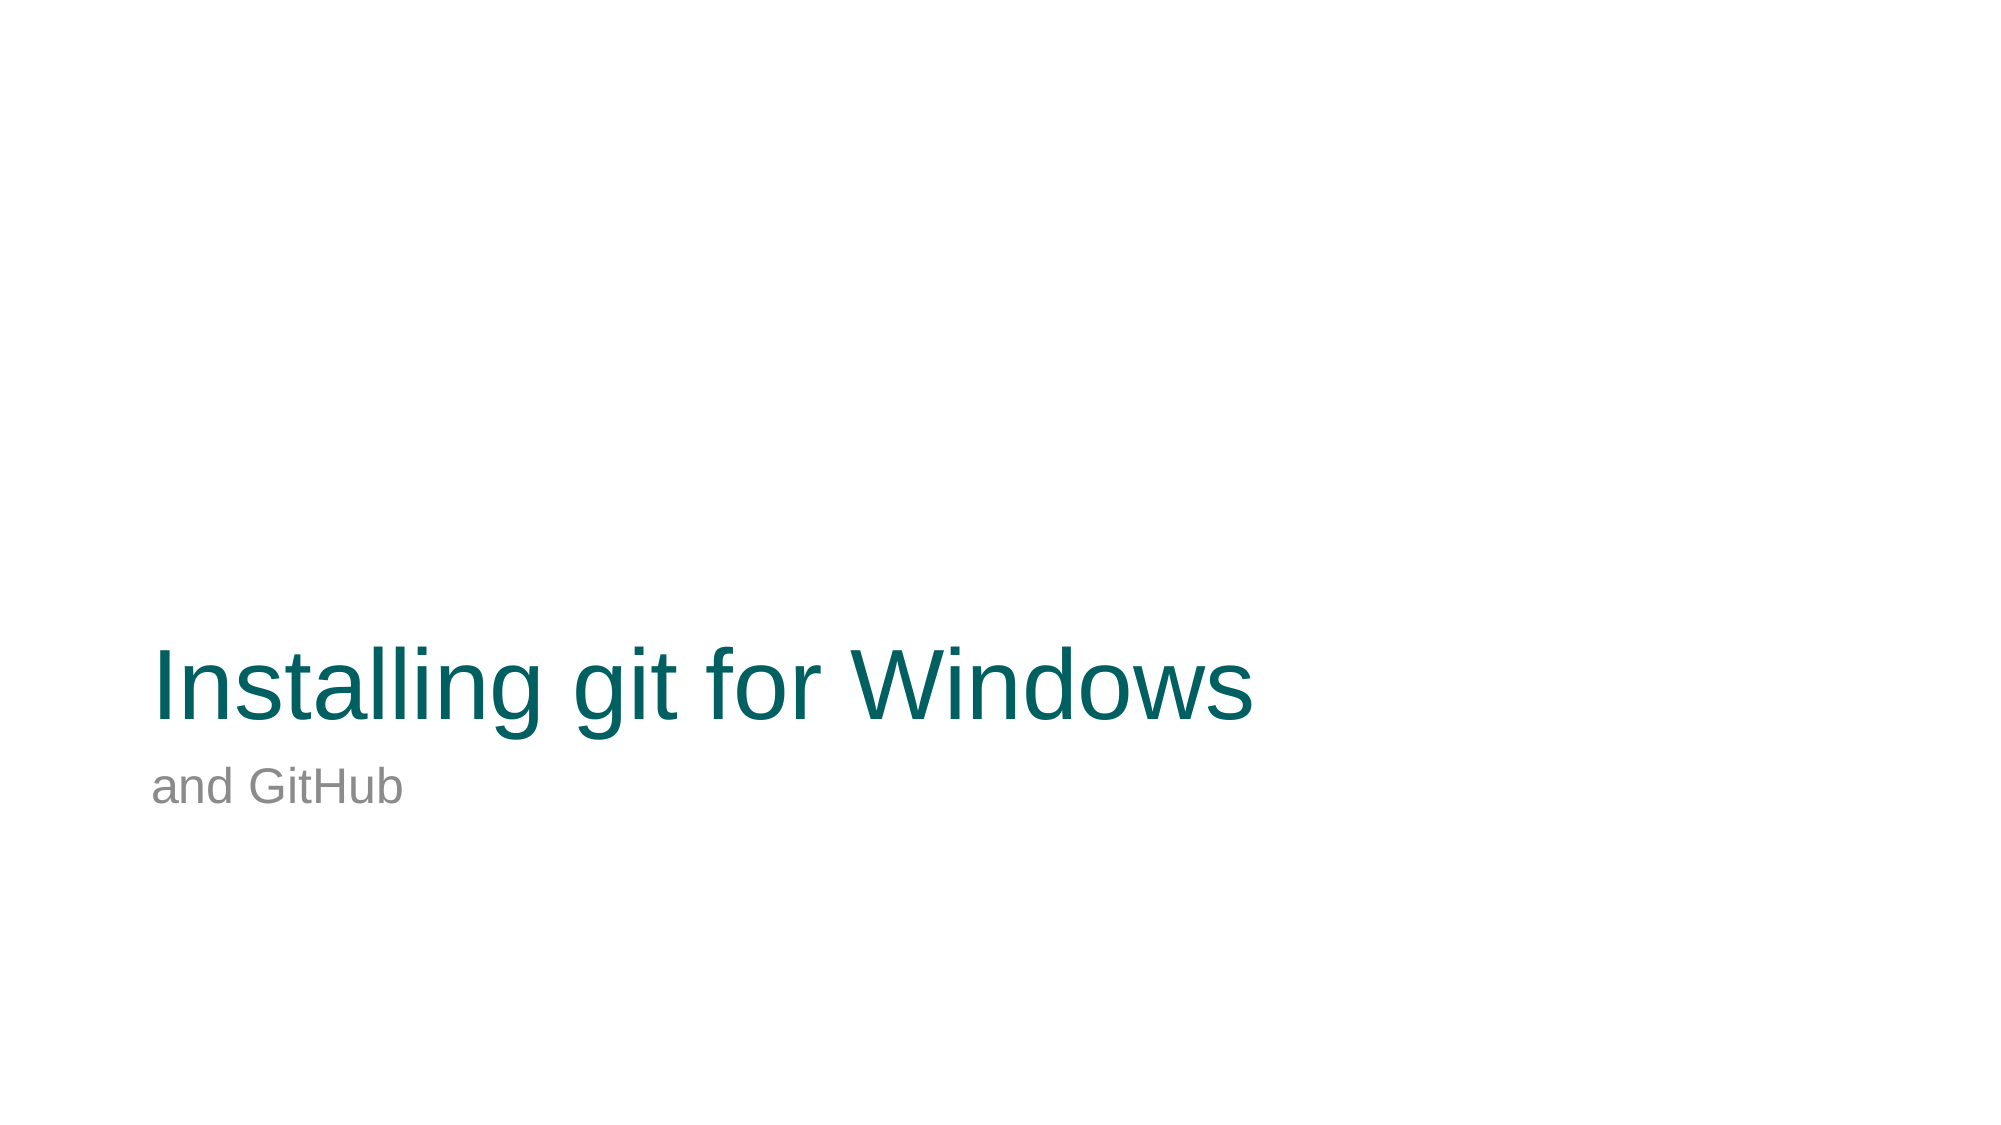

# Installing git for Windows
and GitHub